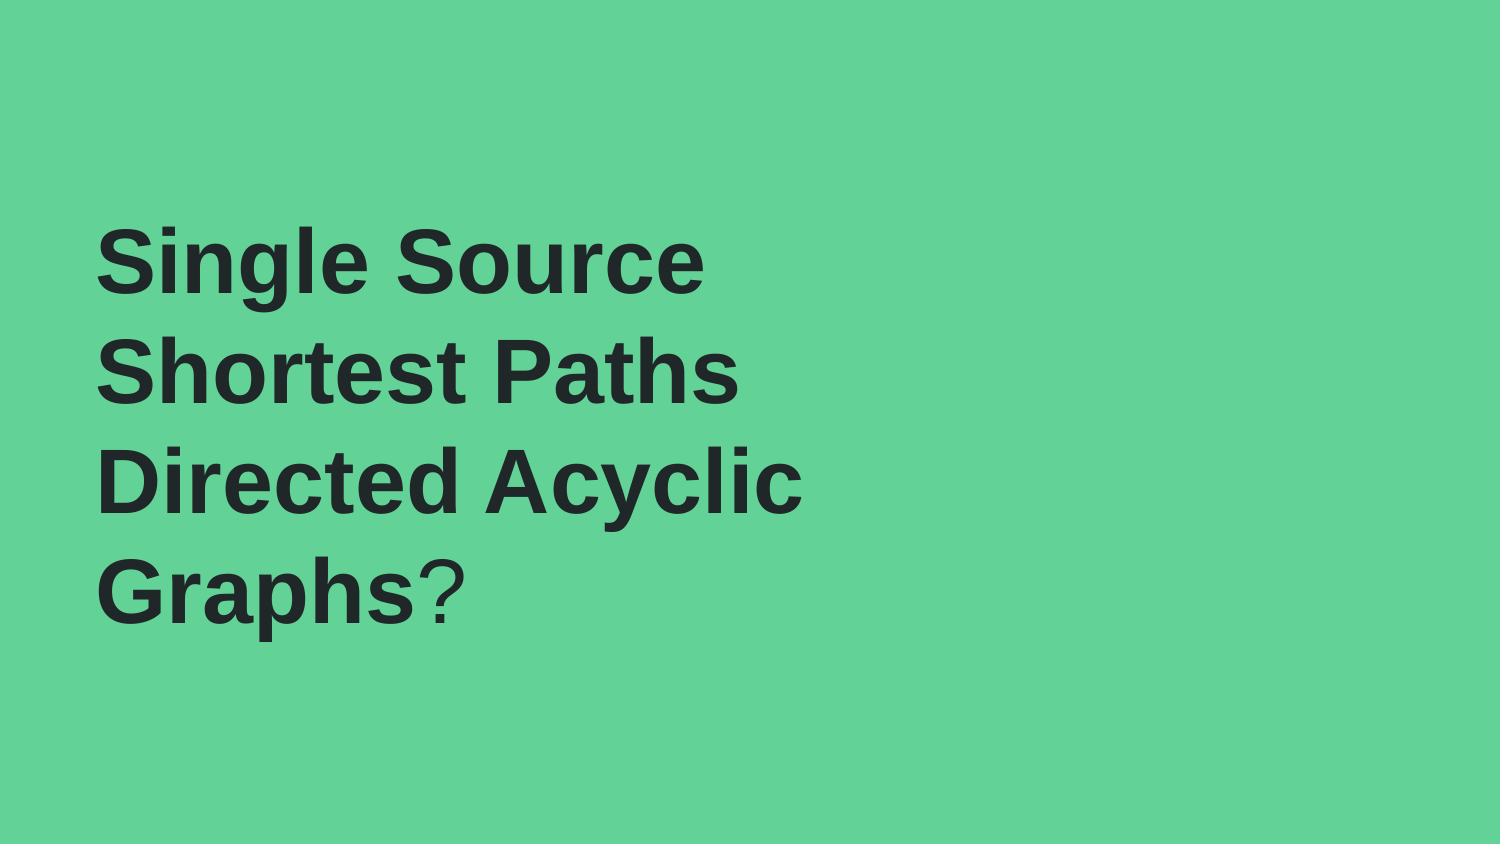

# Single Source Shortest Paths Directed Acyclic Graphs?